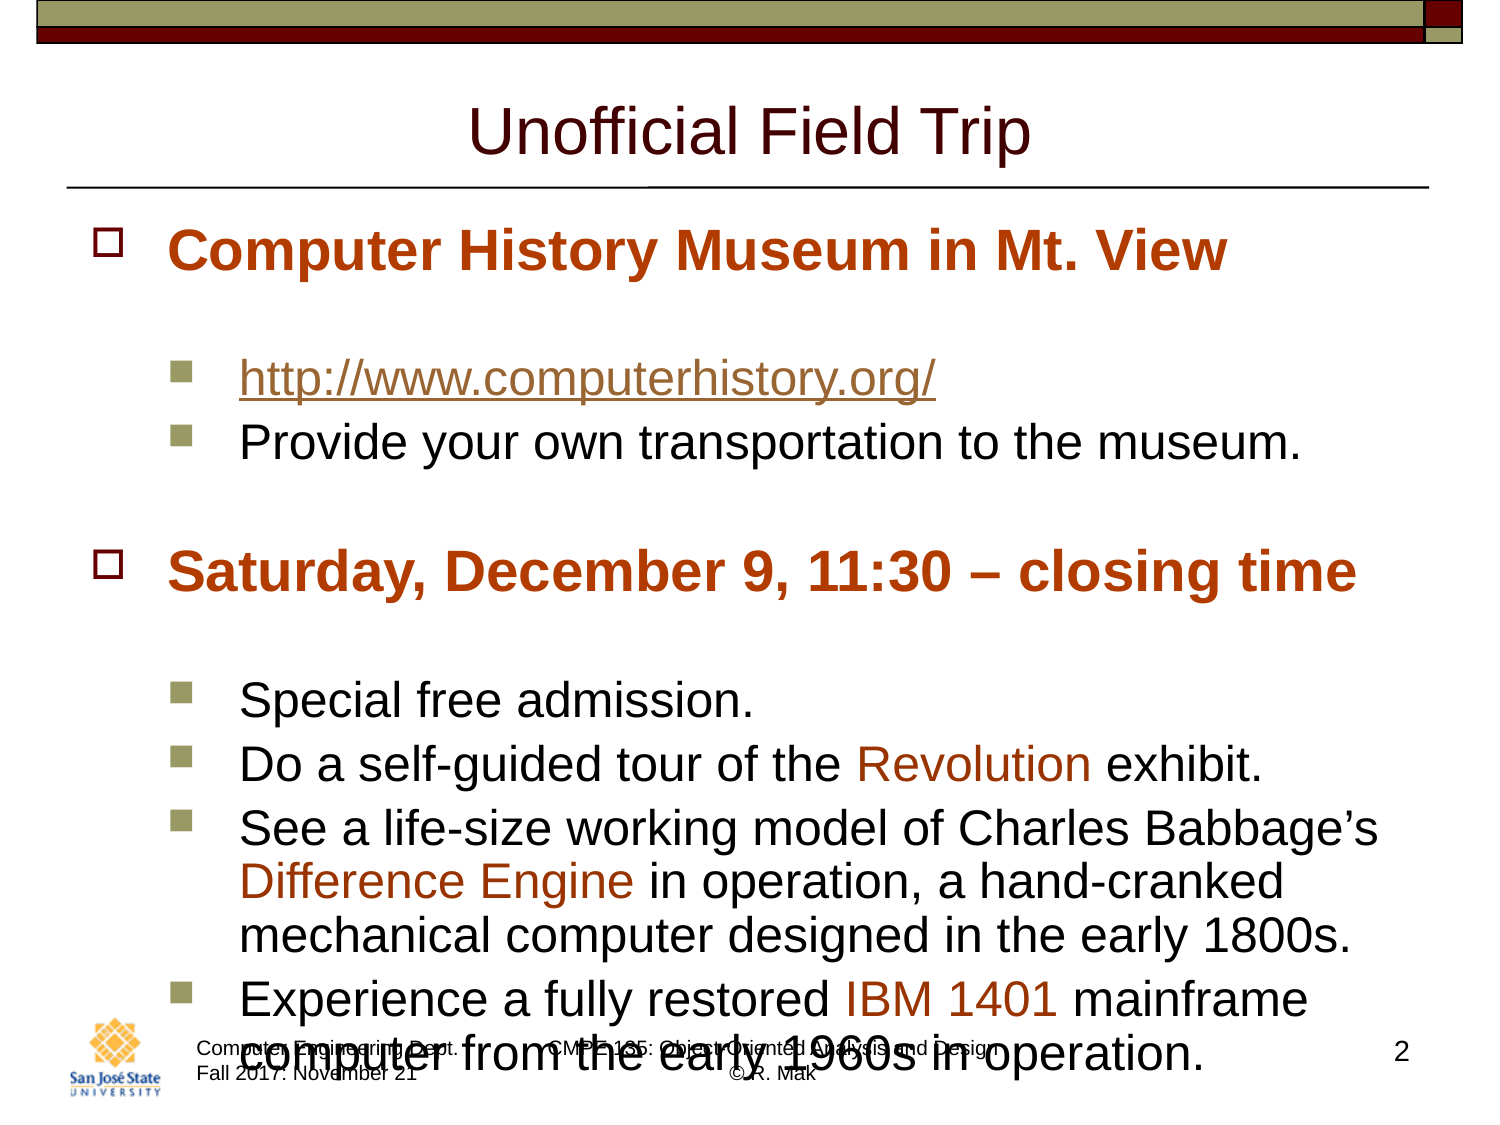

# Unofficial Field Trip
Computer History Museum in Mt. View

http://www.computerhistory.org/
Provide your own transportation to the museum.

Saturday, December 9, 11:30 – closing time

Special free admission.
Do a self-guided tour of the Revolution exhibit.
See a life-size working model of Charles Babbage’s
Difference Engine in operation, a hand-cranked mechanical computer designed in the early 1800s.
Experience a fully restored IBM 1401 mainframe computer from the early 1960s in operation.
2